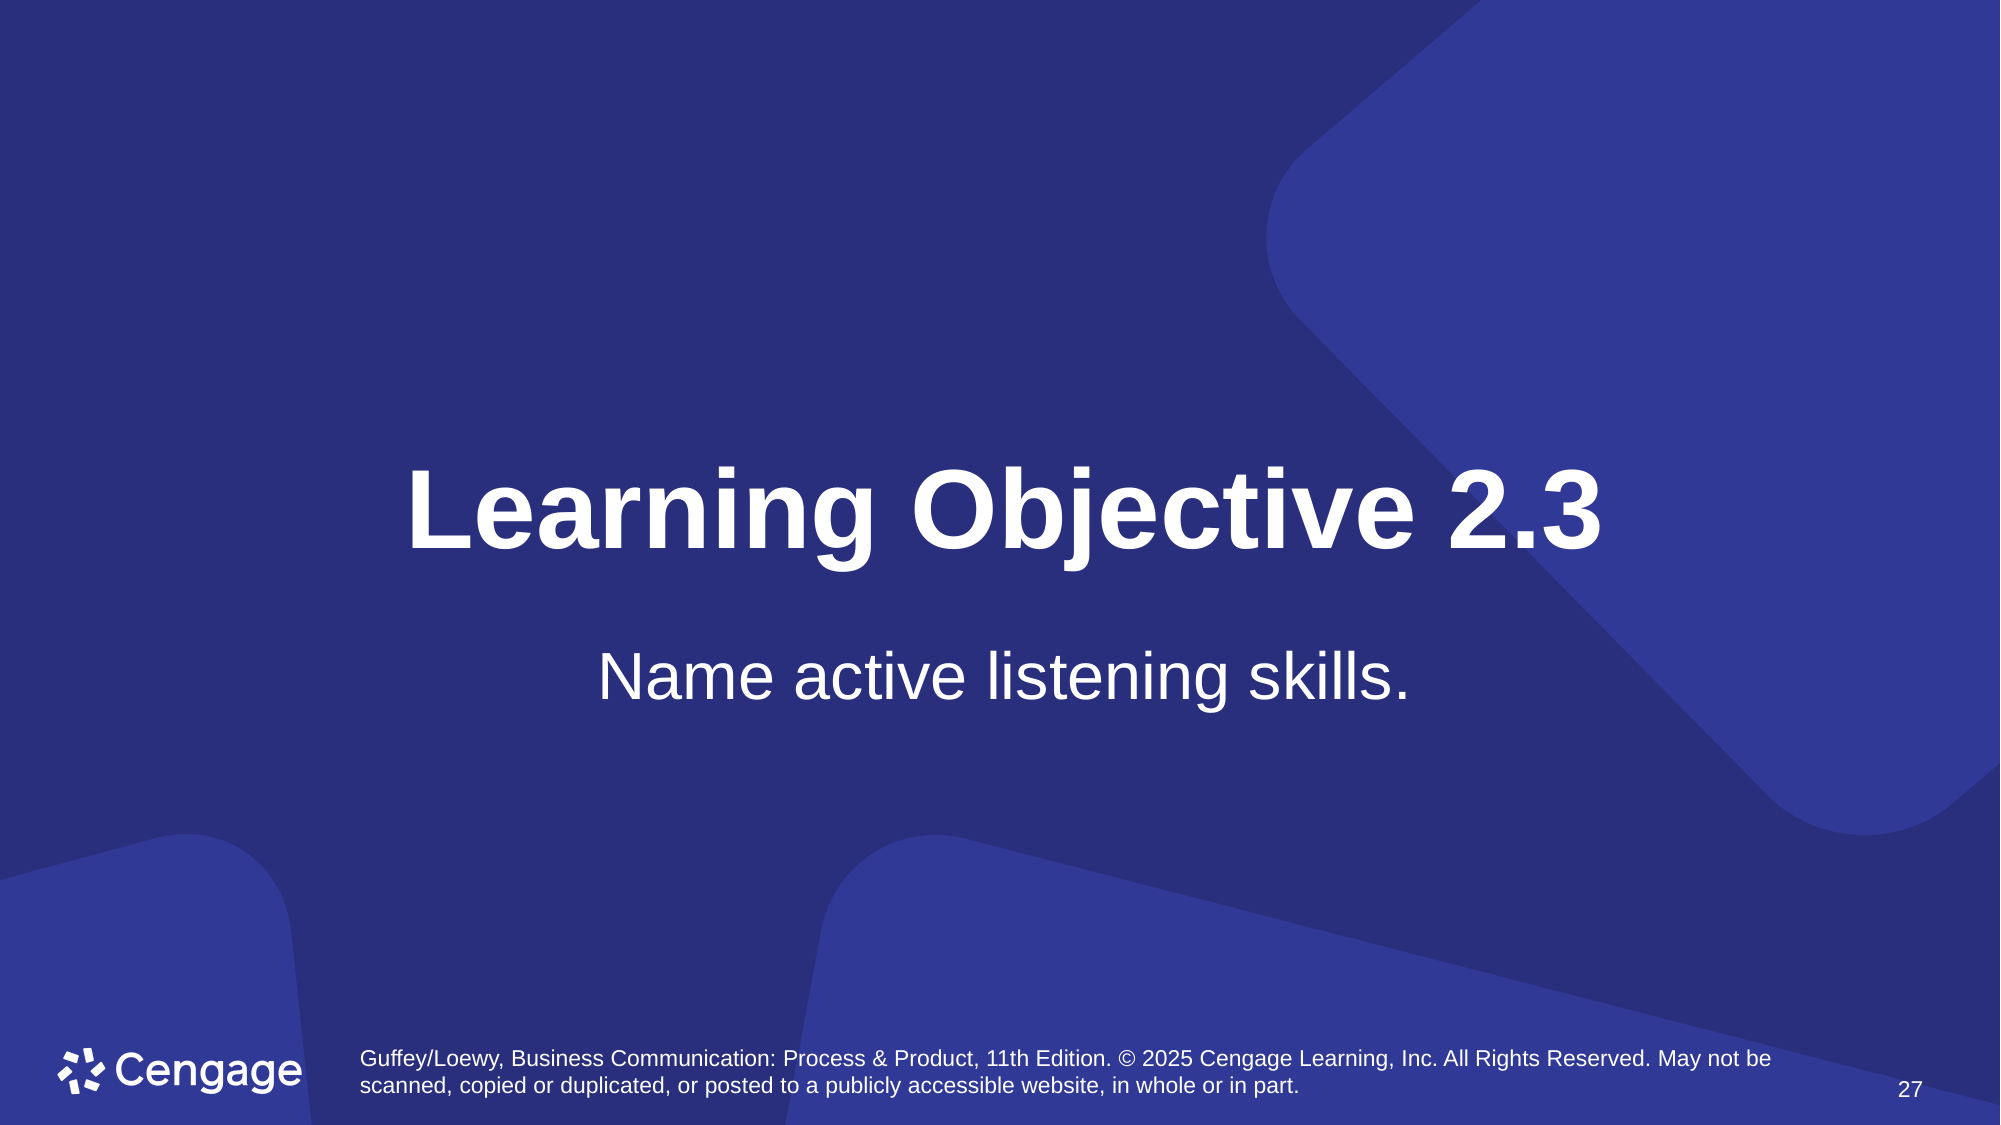

# Learning Objective 2.3
Name active listening skills.